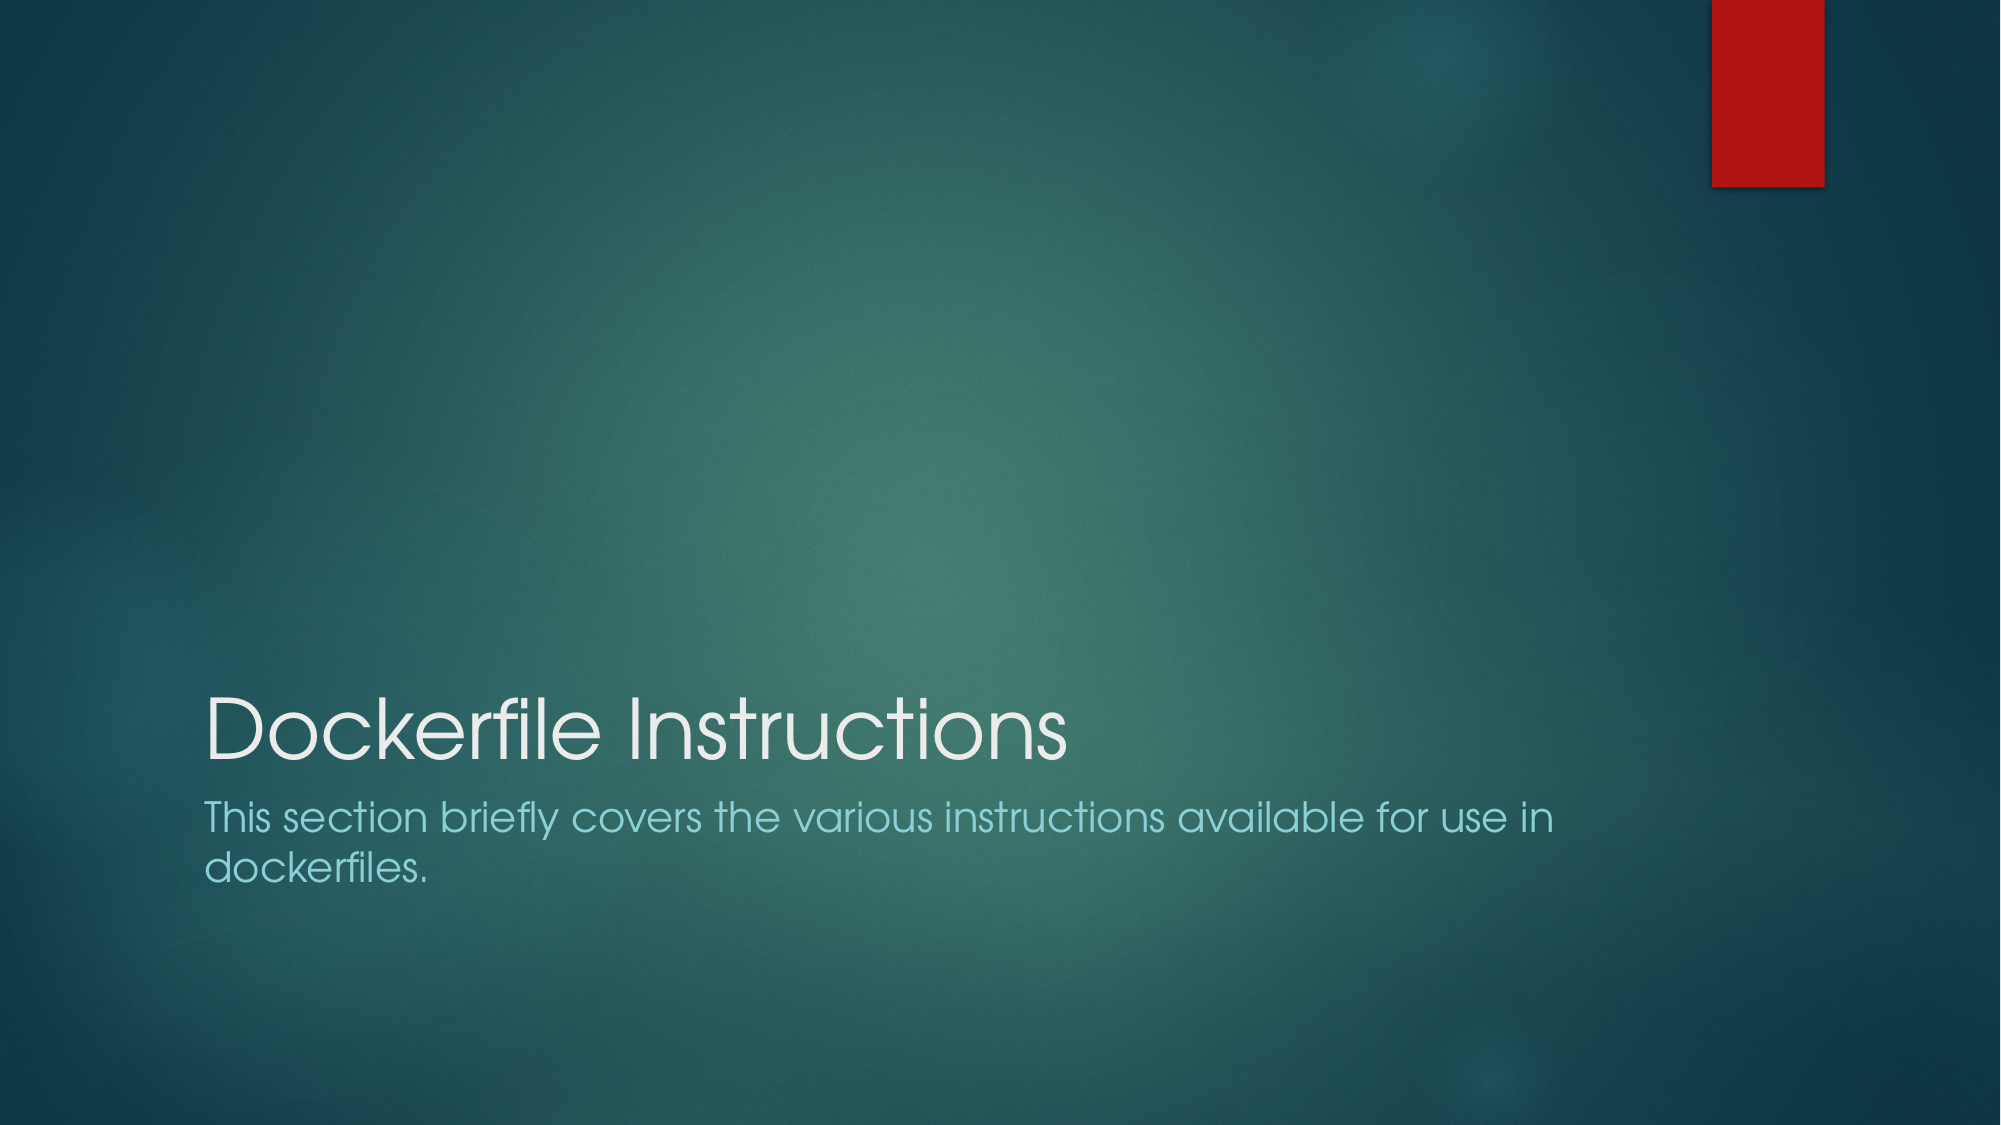

# Dockerfile Instructions
This section briefly covers the various instructions available for use in dockerfiles.